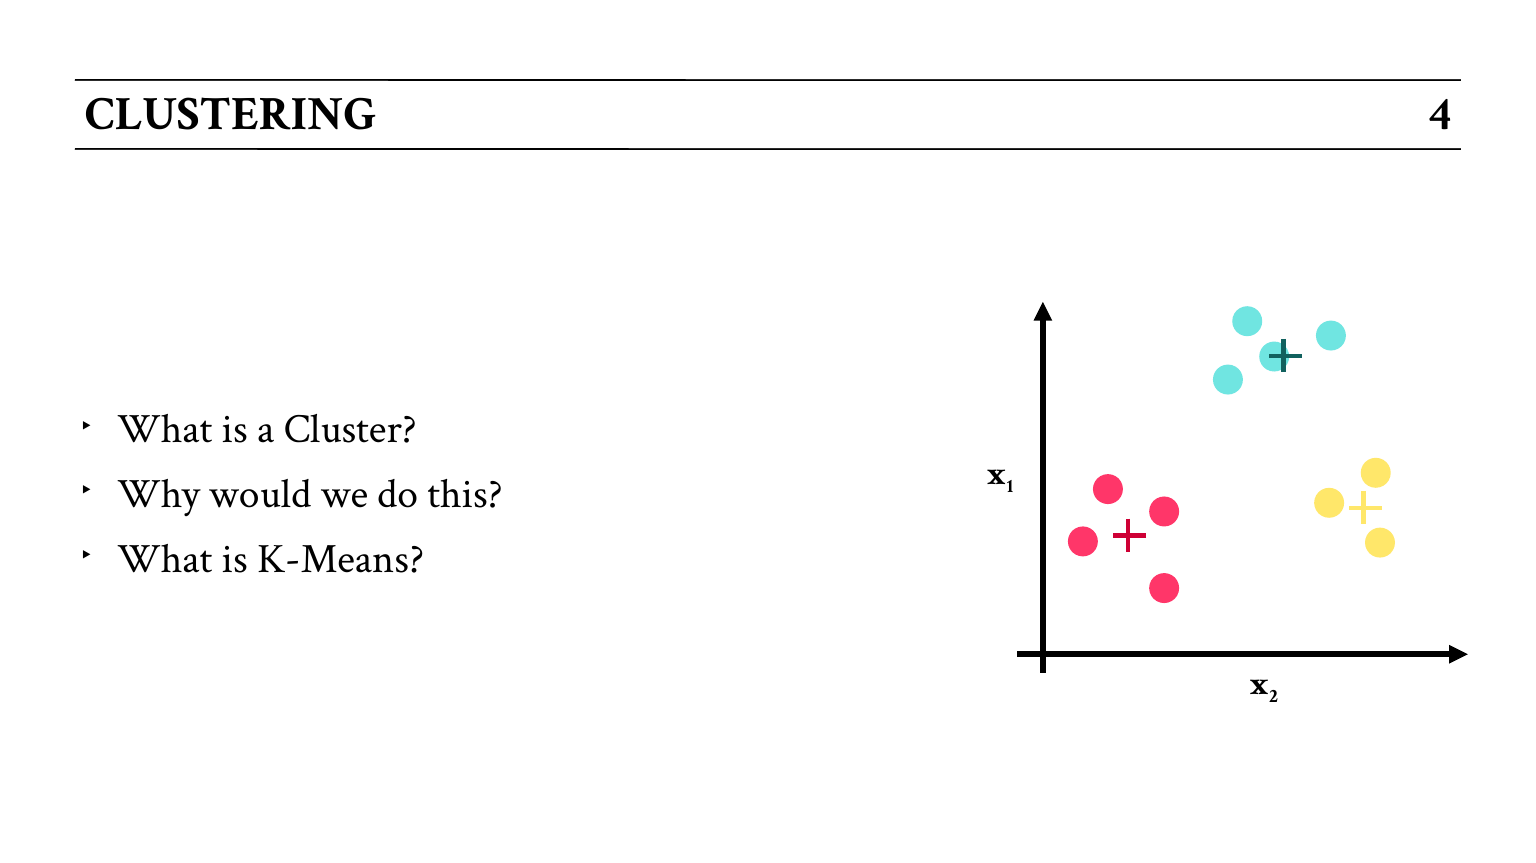

# CLUSTERING
4

What is a Cluster?
Why would we do this?
What is K-Means?
x1

x2